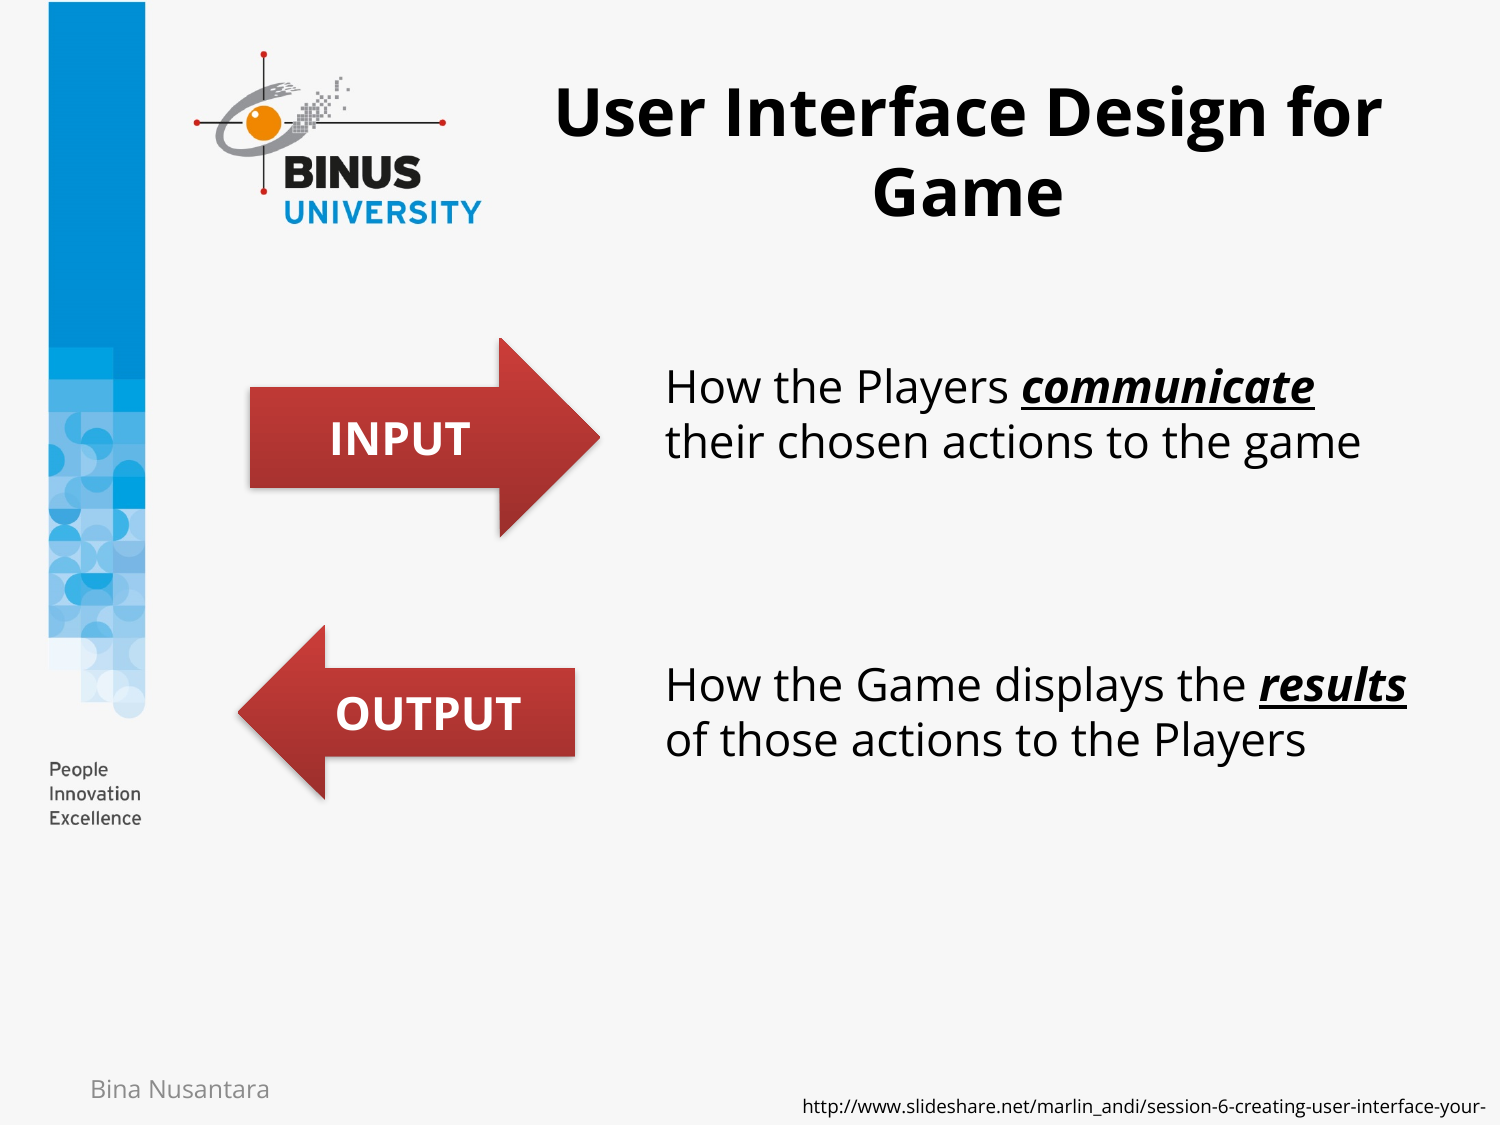

User Interface Design for Game
INPUT
How the Players communicate their chosen actions to the game
OUTPUT
How the Game displays the results of those actions to the Players
Bina Nusantara
http://www.slideshare.net/marlin_andi/session-6-creating-user-interface-your-game